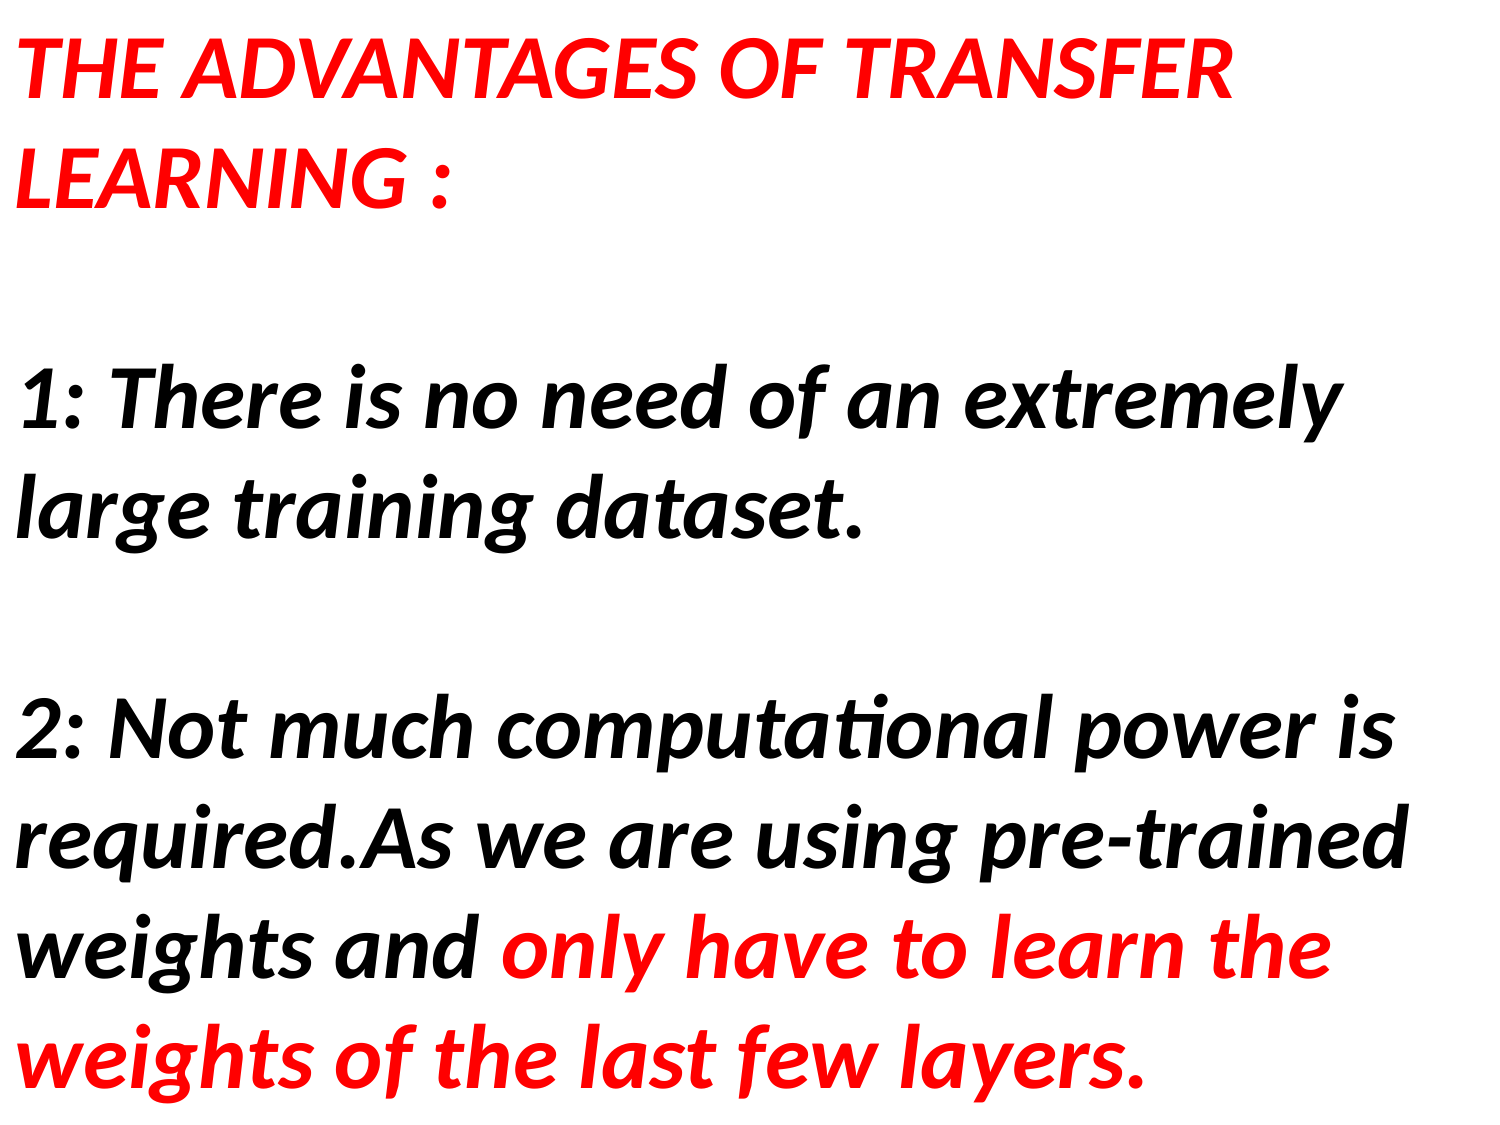

THE ADVANTAGES OF TRANSFER LEARNING :

1: There is no need of an extremely large training dataset.

2: Not much computational power is required.As we are using pre-trained weights and only have to learn the weights of the last few layers.